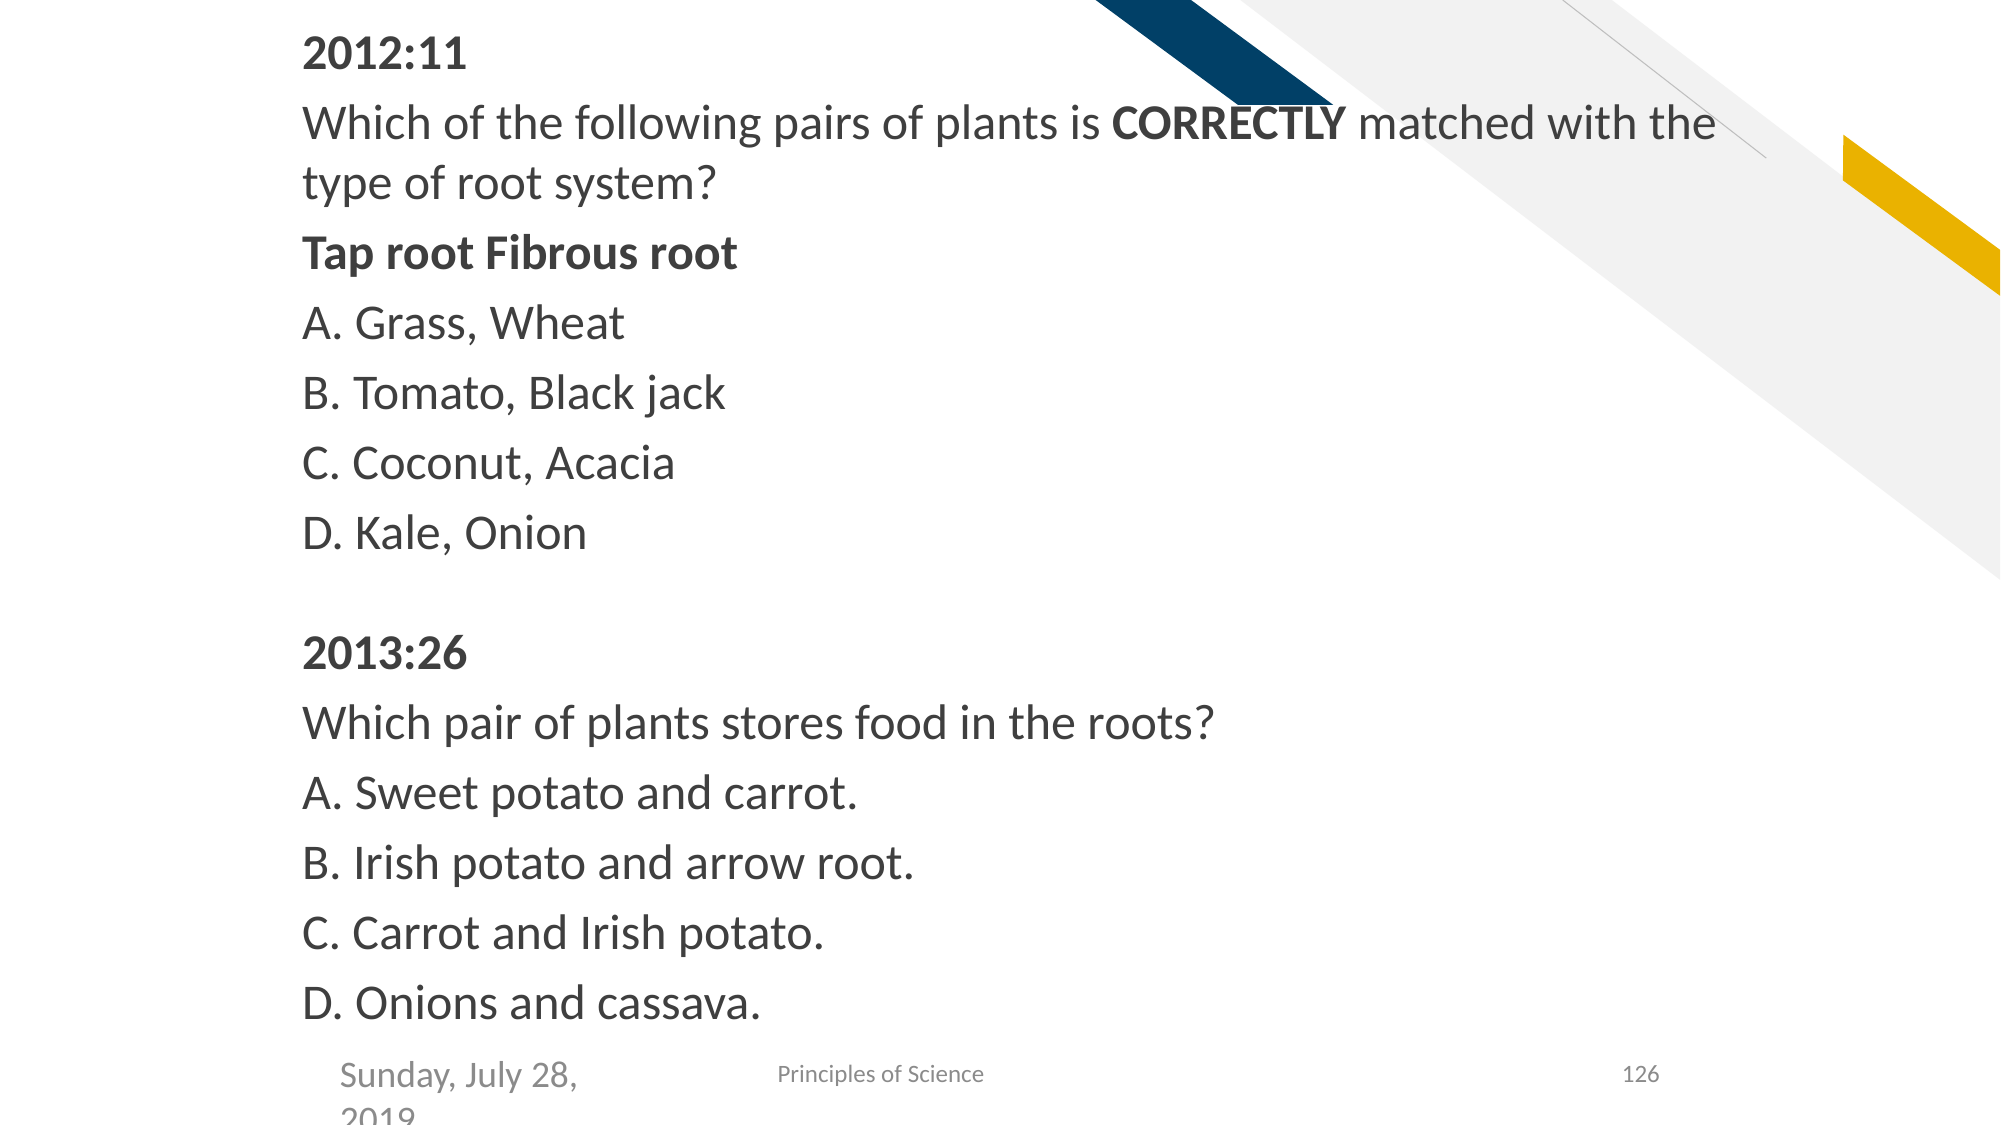

2012:11
Which of the following pairs of plants is CORRECTLY matched with the type of root system?
Tap root Fibrous root
A. Grass, Wheat
B. Tomato, Black jack
C. Coconut, Acacia
D. Kale, Onion
2013:26
Which pair of plants stores food in the roots?
A. Sweet potato and carrot.
B. Irish potato and arrow root.
C. Carrot and Irish potato.
D. Onions and cassava.
Sunday, July 28, 2019
Principles of Science
126